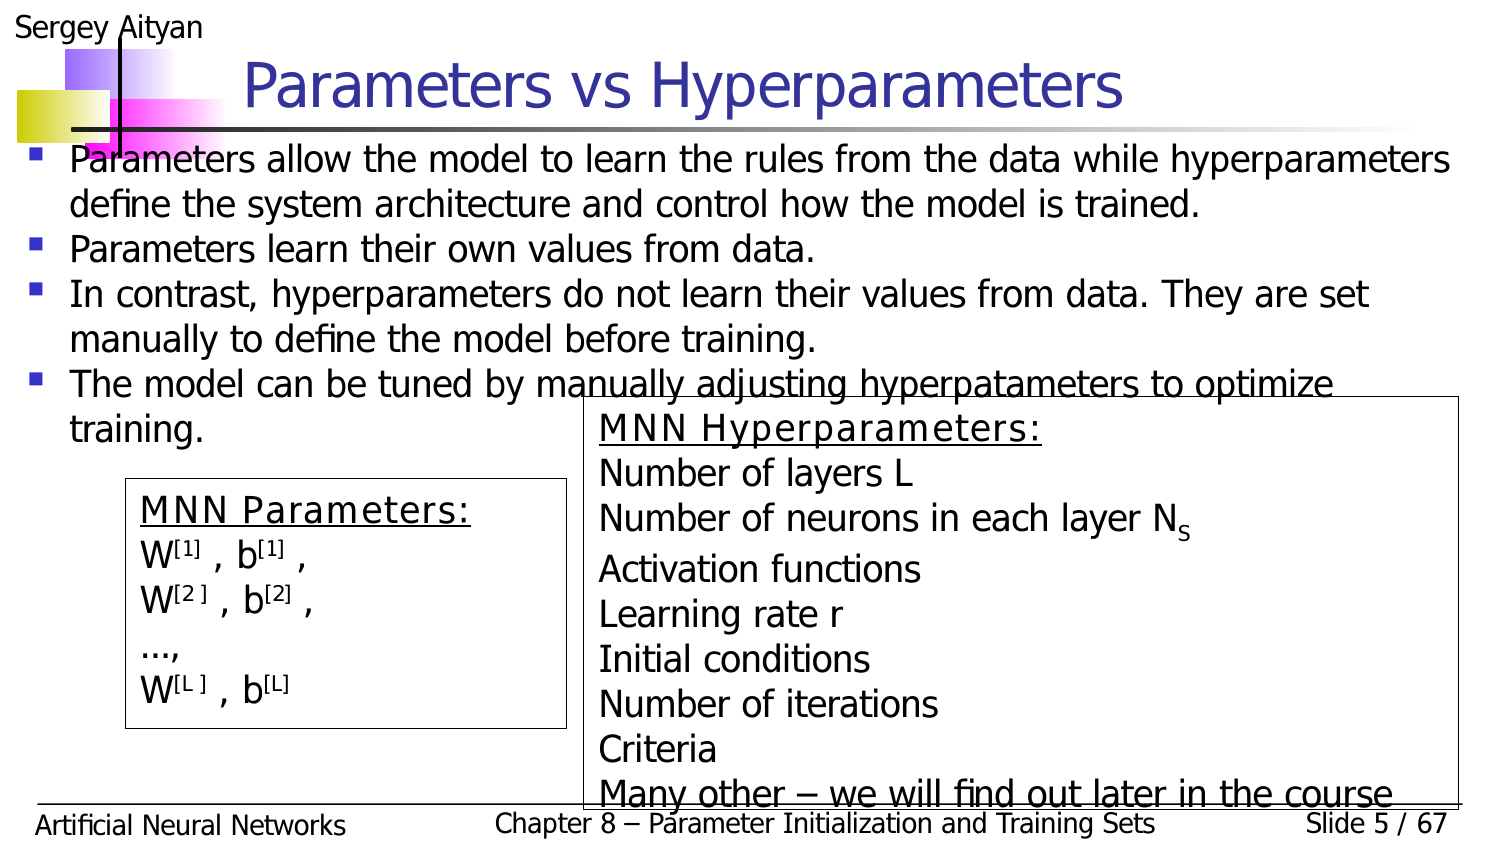

# Parameters vs Hyperparameters
Parameters allow the model to learn the rules from the data while hyperparameters define the system architecture and control how the model is trained.
Parameters learn their own values from data.
In contrast, hyperparameters do not learn their values from data. They are set manually to define the model before training.
The model can be tuned by manually adjusting hyperpatameters to optimize training.
MNN Hyperparameters:
Number of layers L
Number of neurons in each layer NS
Activation functions
Learning rate r
Initial conditions
Number of iterations
Criteria
Many other – we will find out later in the course
MNN Parameters:
W[1] , b[1] ,
W[2 ] , b[2] ,
…,
W[L ] , b[L]